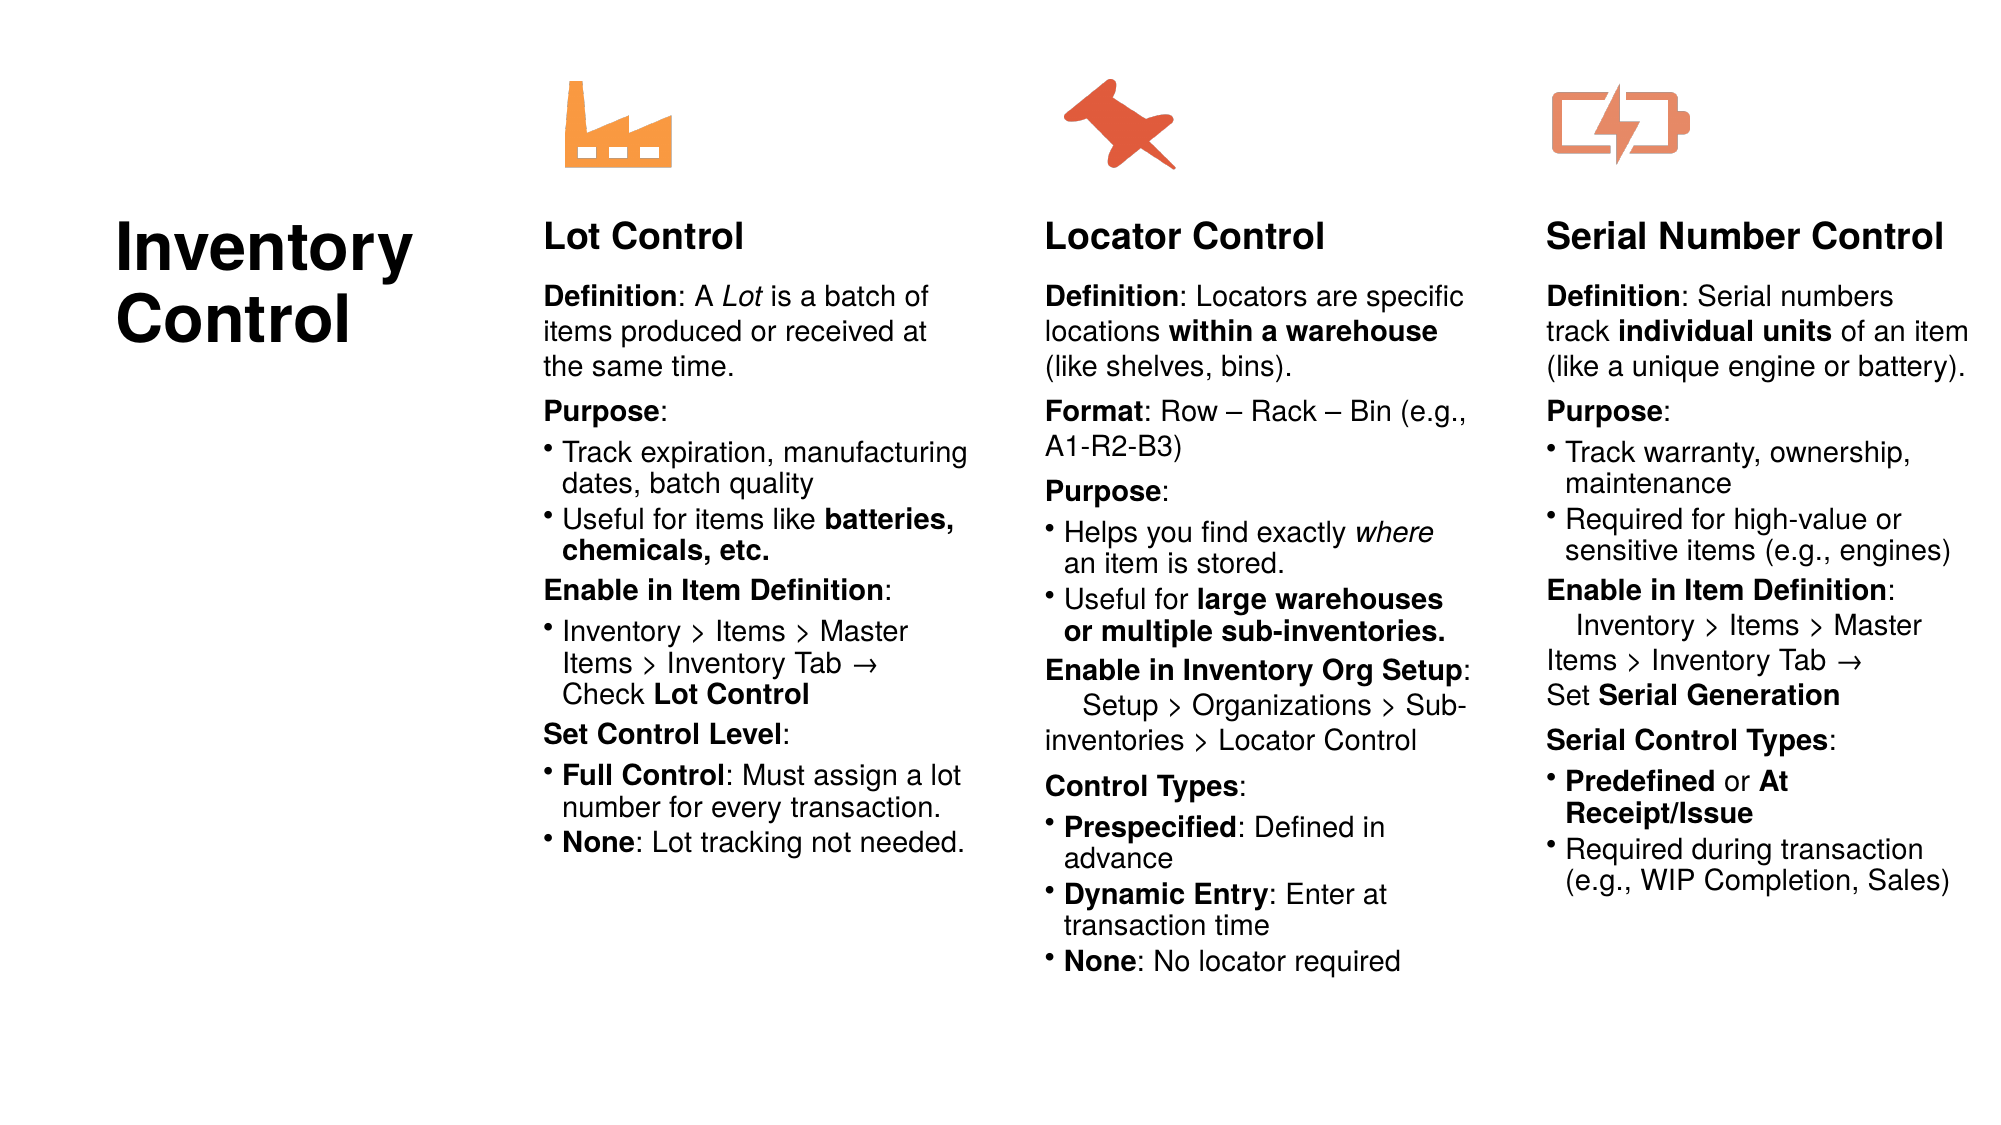

Lot Control
Definition: A Lot is a batch of items produced or received at the same time.
Purpose:
Track expiration, manufacturing dates, batch quality
Useful for items like batteries, chemicals, etc.
Enable in Item Definition:
Inventory > Items > Master Items > Inventory Tab → Check Lot Control
Set Control Level:
Full Control: Must assign a lot number for every transaction.
None: Lot tracking not needed.
Locator Control
Definition: Locators are specific locations within a warehouse (like shelves, bins).
Format: Row – Rack – Bin (e.g., A1-R2-B3)
Purpose:
Helps you find exactly where an item is stored.
Useful for large warehouses or multiple sub-inventories.
Enable in Inventory Org Setup:
  Setup > Organizations > Sub-inventories > Locator Control
Control Types:
Prespecified: Defined in advance
Dynamic Entry: Enter at transaction time
None: No locator required
Serial Number Control
Definition: Serial numbers track individual units of an item (like a unique engine or battery).
Purpose:
Track warranty, ownership, maintenance
Required for high-value or sensitive items (e.g., engines)
Enable in Item Definition:
 Inventory > Items > Master Items > Inventory Tab → Set Serial Generation
Serial Control Types:
Predefined or At Receipt/Issue
Required during transaction (e.g., WIP Completion, Sales)
# Inventory Control